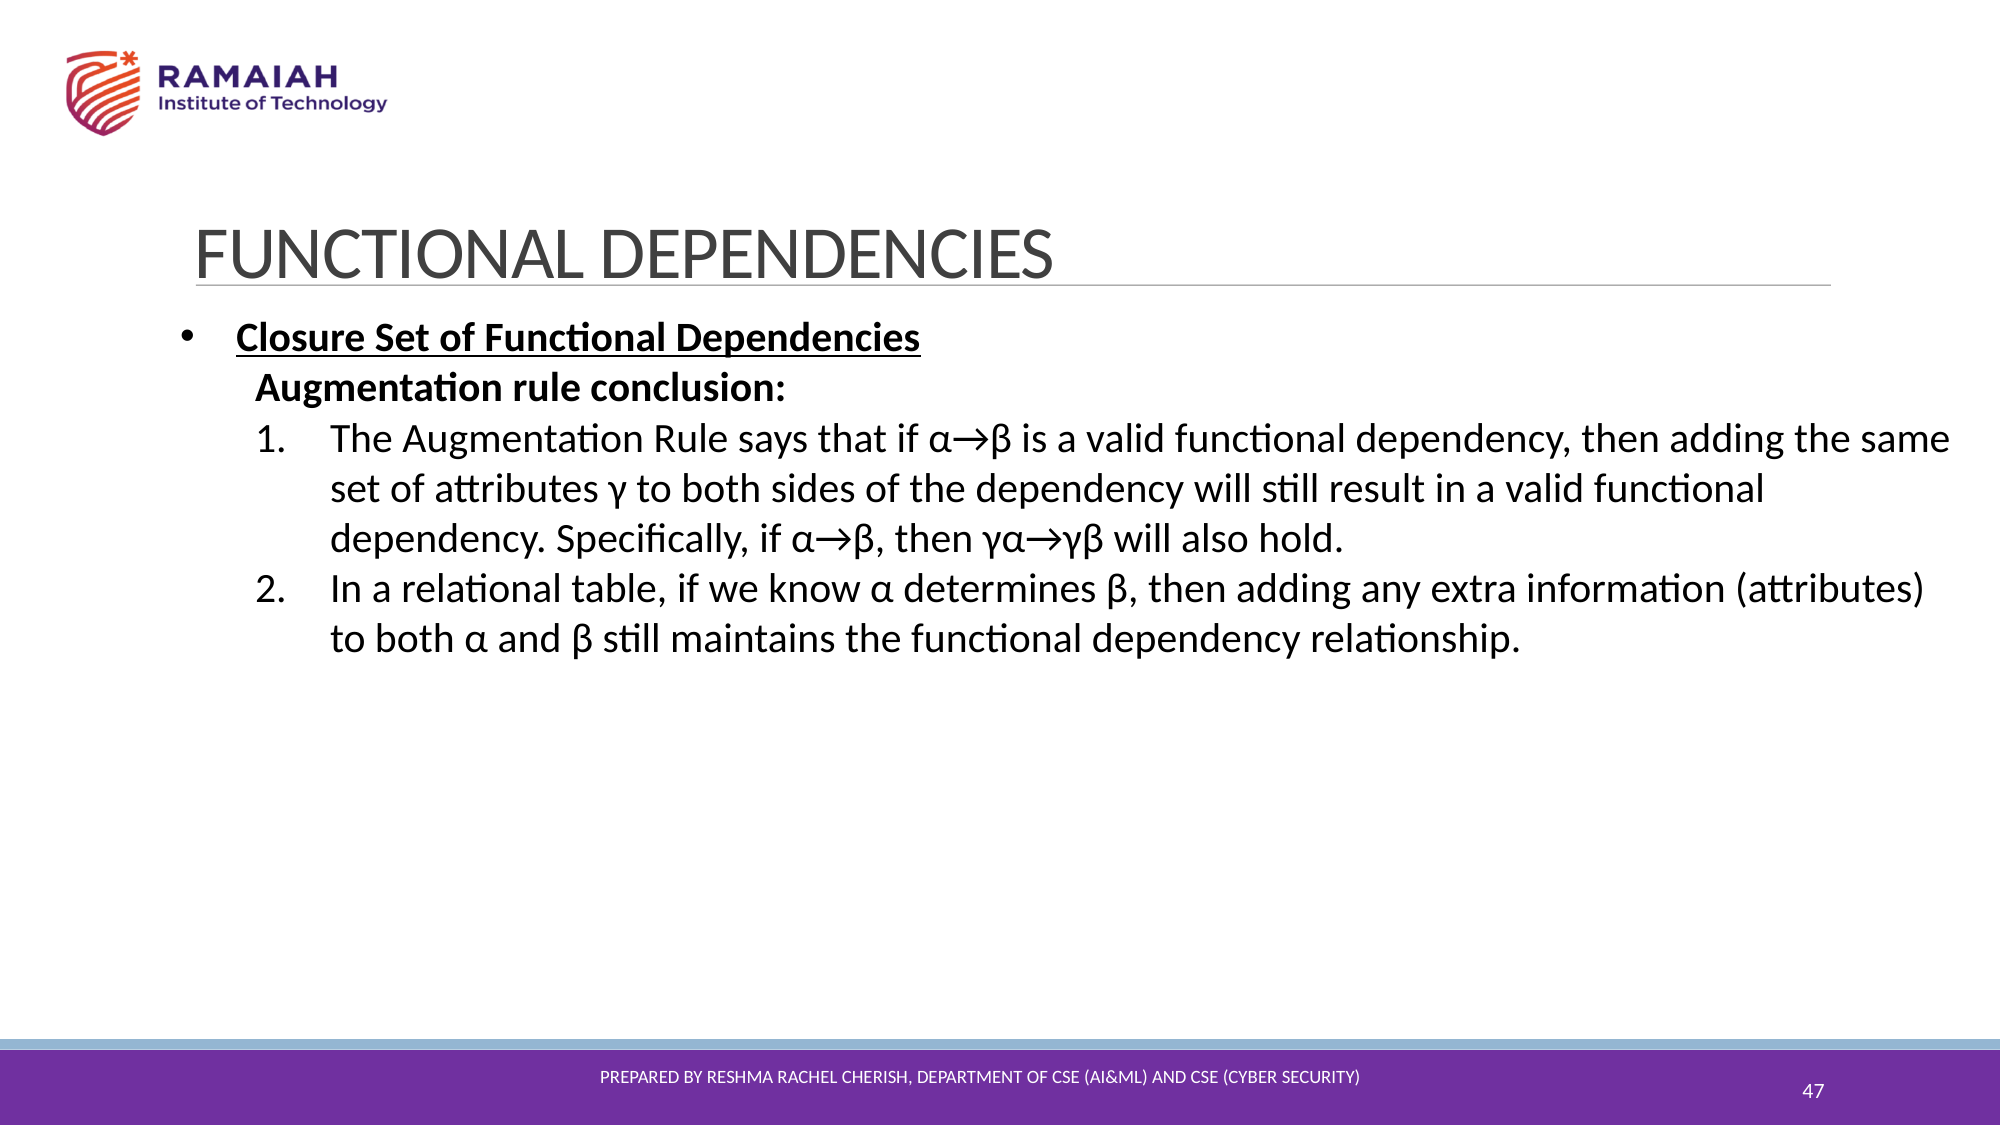

FUNCTIONAL DEPENDENCIES
Closure Set of Functional Dependencies
Augmentation rule conclusion:
The Augmentation Rule says that if α→β is a valid functional dependency, then adding the same set of attributes γ to both sides of the dependency will still result in a valid functional dependency. Specifically, if α→β, then γα→γβ will also hold.
In a relational table, if we know α determines β, then adding any extra information (attributes) to both α and β still maintains the functional dependency relationship.

47
Prepared By reshma Rachel cherish, Department of CSE (ai&ml) and CSE (Cyber security)